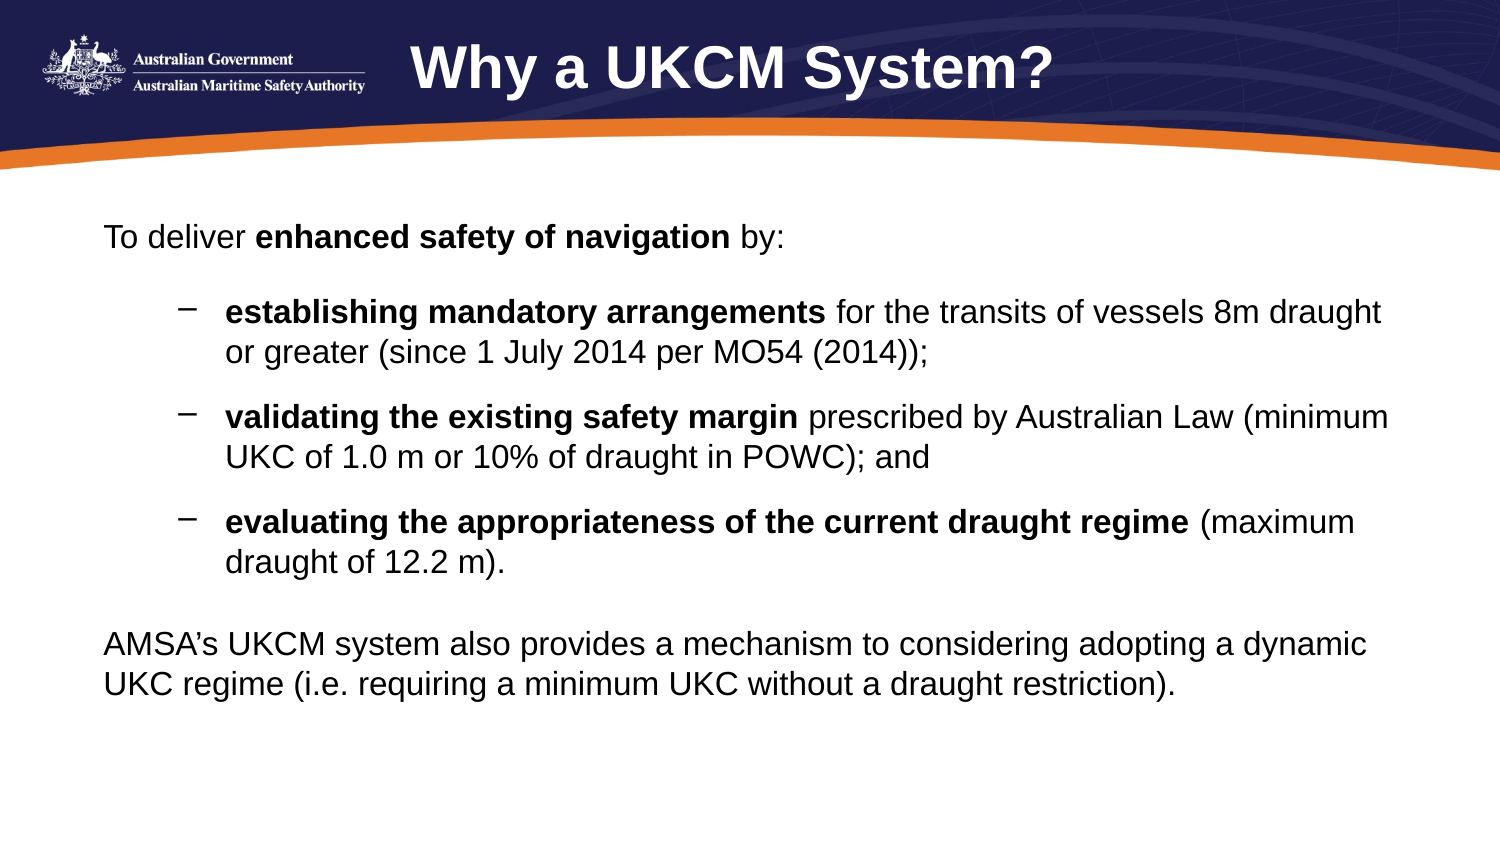

# Why a UKCM System?
To deliver enhanced safety of navigation by:

establishing mandatory arrangements for the transits of vessels 8m draught or greater (since 1 July 2014 per MO54 (2014));
validating the existing safety margin prescribed by Australian Law (minimum UKC of 1.0 m or 10% of draught in POWC); and
evaluating the appropriateness of the current draught regime (maximum draught of 12.2 m).

AMSA’s UKCM system also provides a mechanism to considering adopting a dynamic UKC regime (i.e. requiring a minimum UKC without a draught restriction).